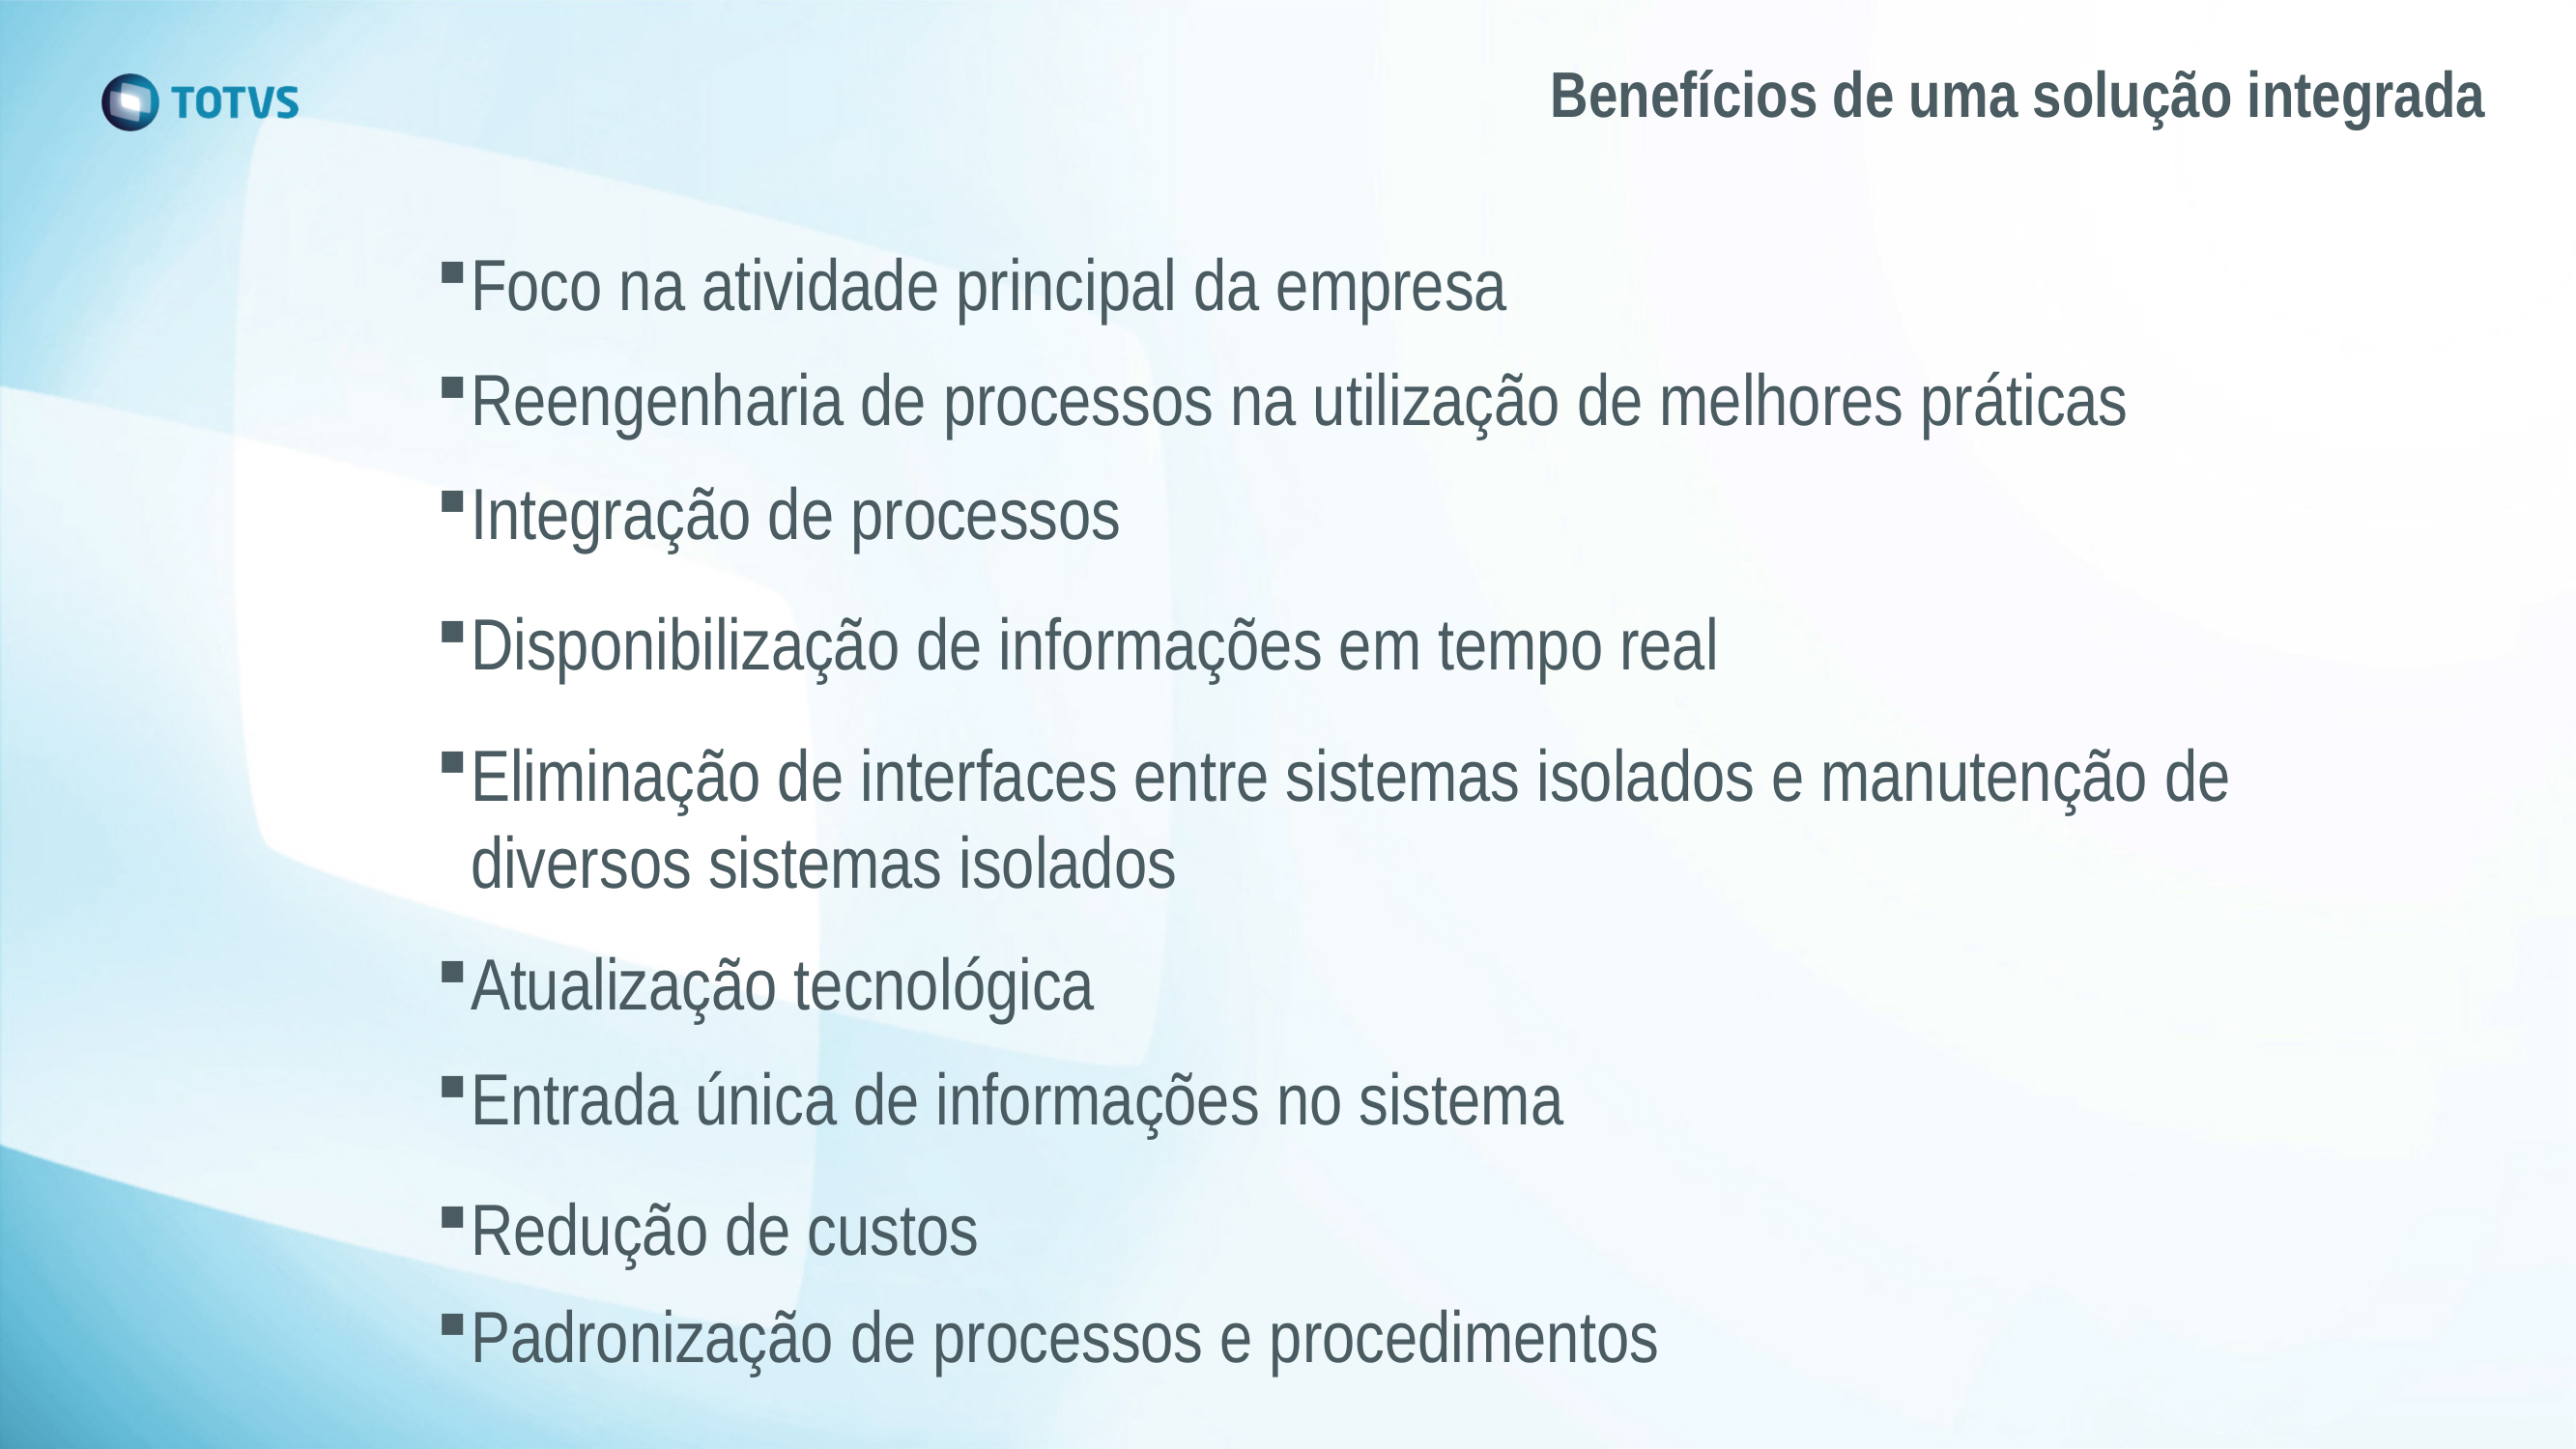

# Benefícios de uma solução integrada
Foco na atividade principal da empresa
Reengenharia de processos na utilização de melhores práticas
Integração de processos
Disponibilização de informações em tempo real
Eliminação de interfaces entre sistemas isolados e manutenção de diversos sistemas isolados
Atualização tecnológica
Entrada única de informações no sistema
Redução de custos
Padronização de processos e procedimentos